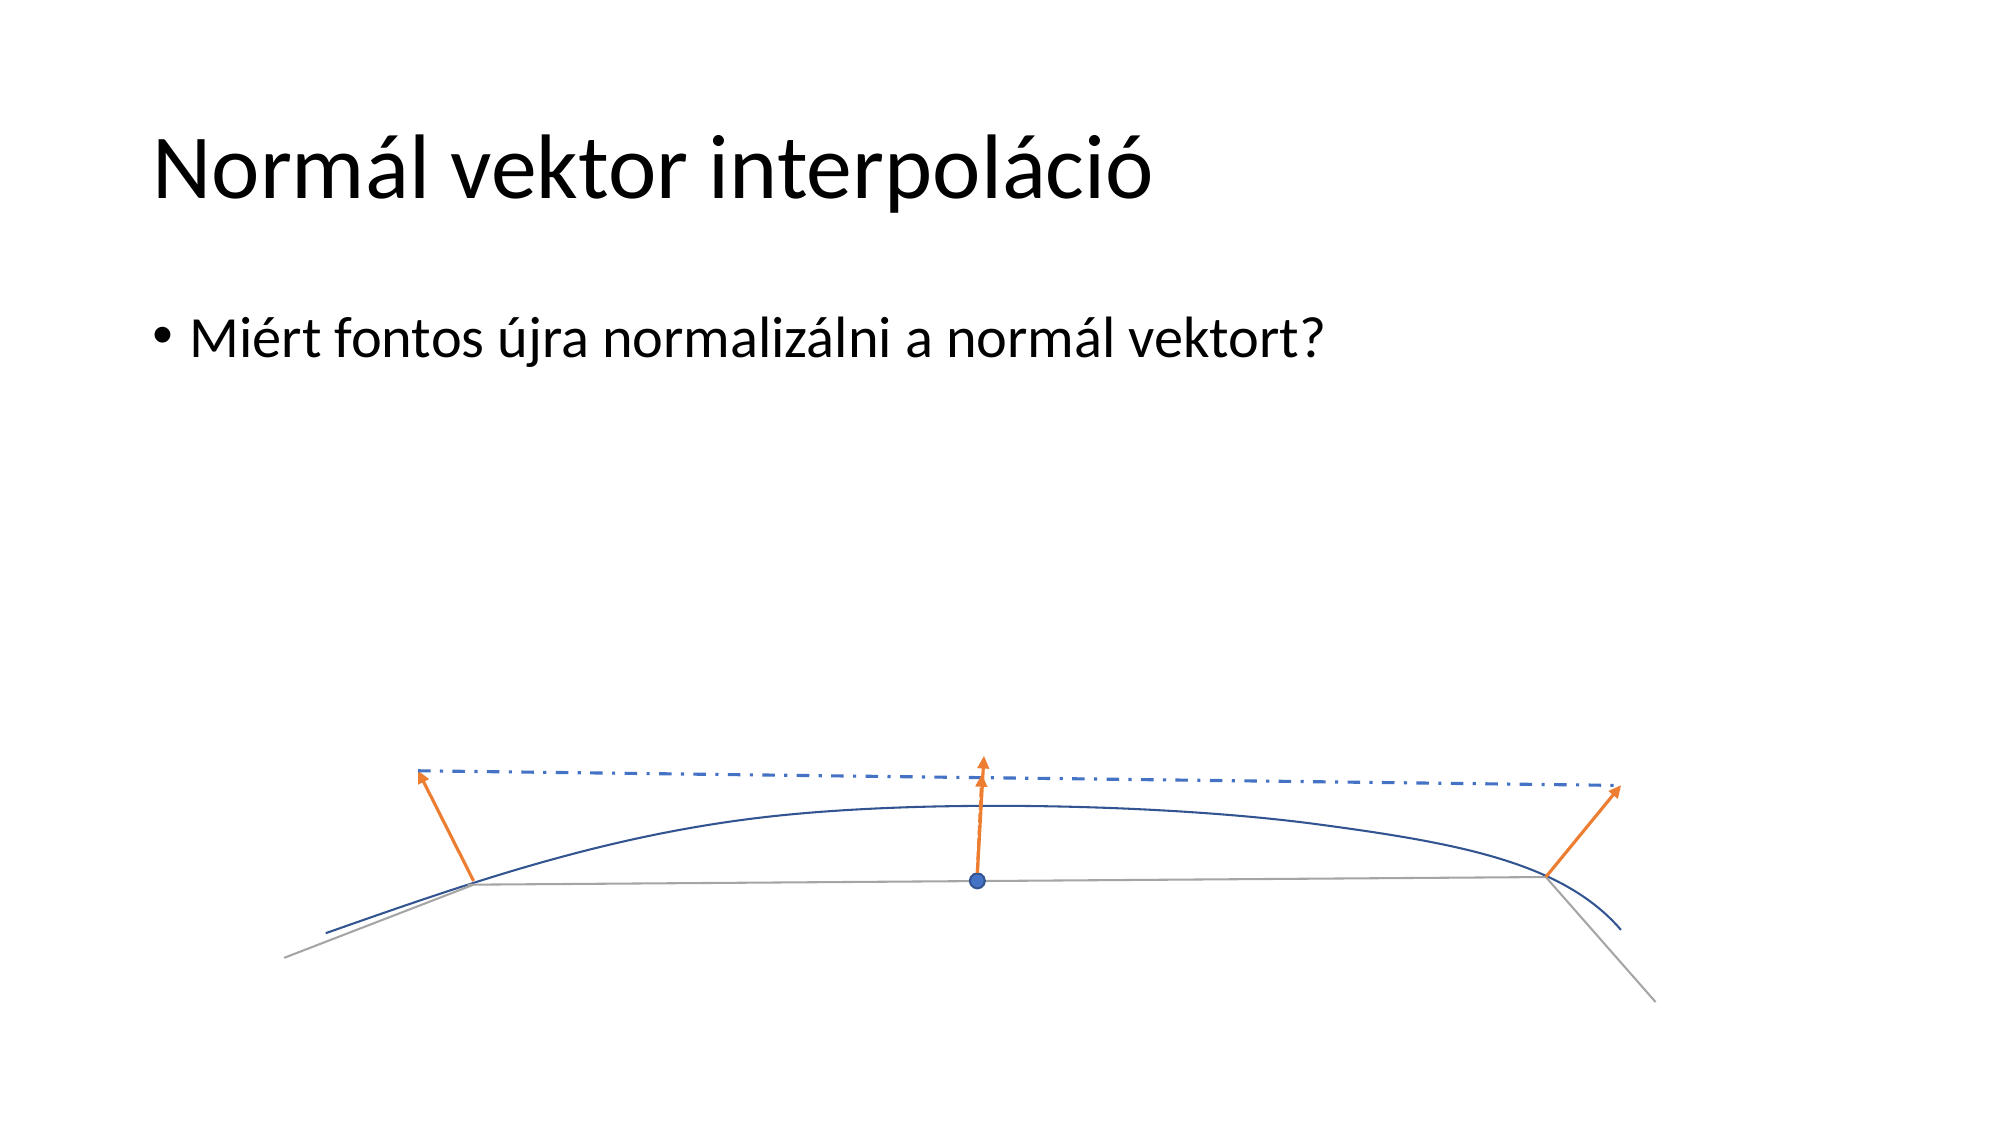

# Normál vektor interpoláció
Miért fontos újra normalizálni a normál vektort?